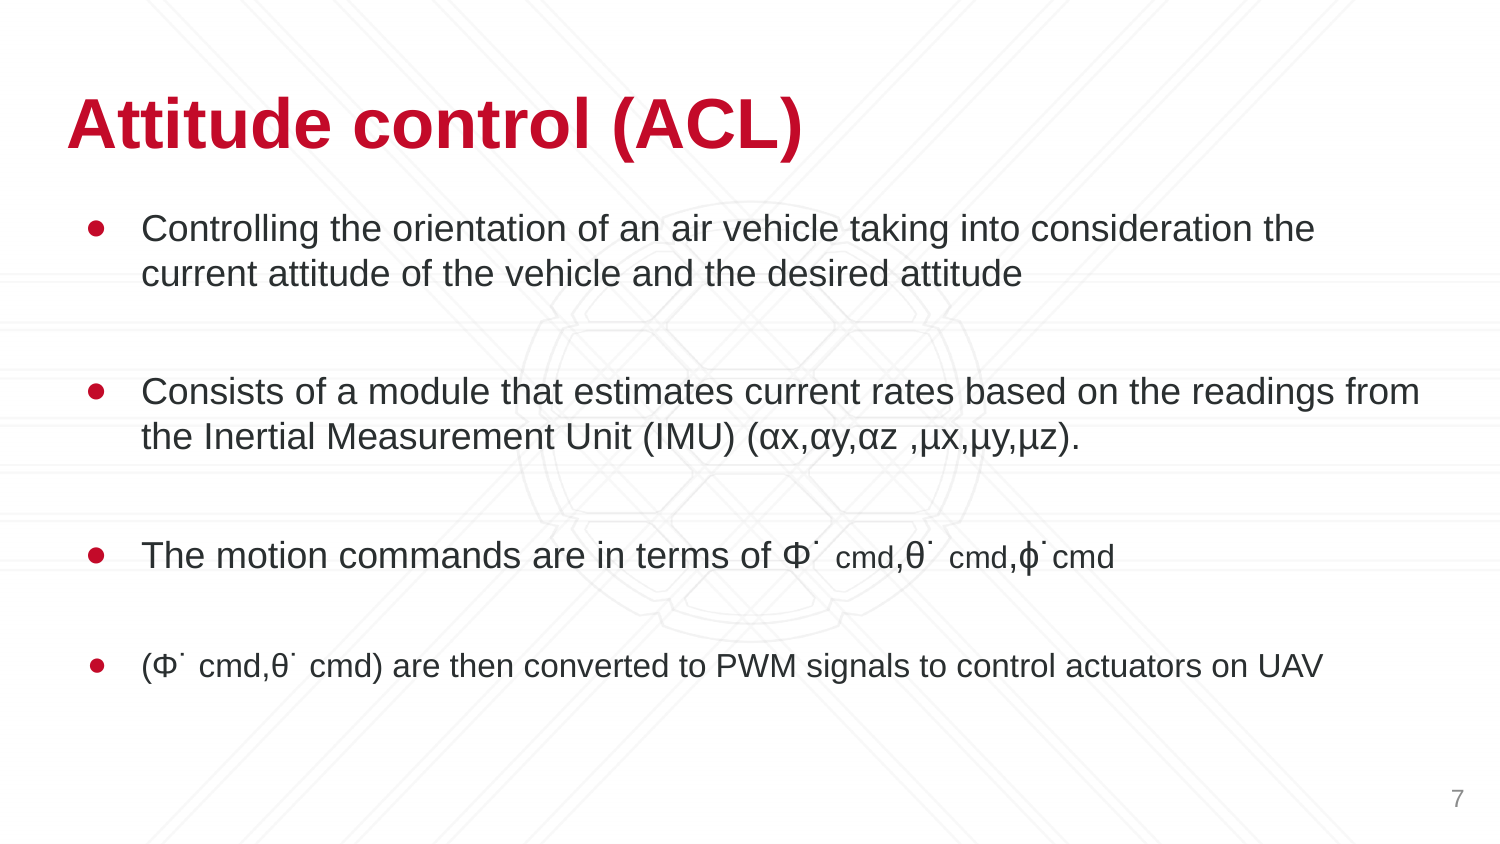

# Attitude control (ACL)
Controlling the orientation of an air vehicle taking into consideration the current attitude of the vehicle and the desired attitude

Consists of a module that estimates current rates based on the readings from the Inertial Measurement Unit (IMU) (αx,αy,αz ,µx,µy,µz).

The motion commands are in terms of Φ˙ cmd,θ˙ cmd,ϕ˙cmd

(Φ˙ cmd,θ˙ cmd) are then converted to PWM signals to control actuators on UAV
7